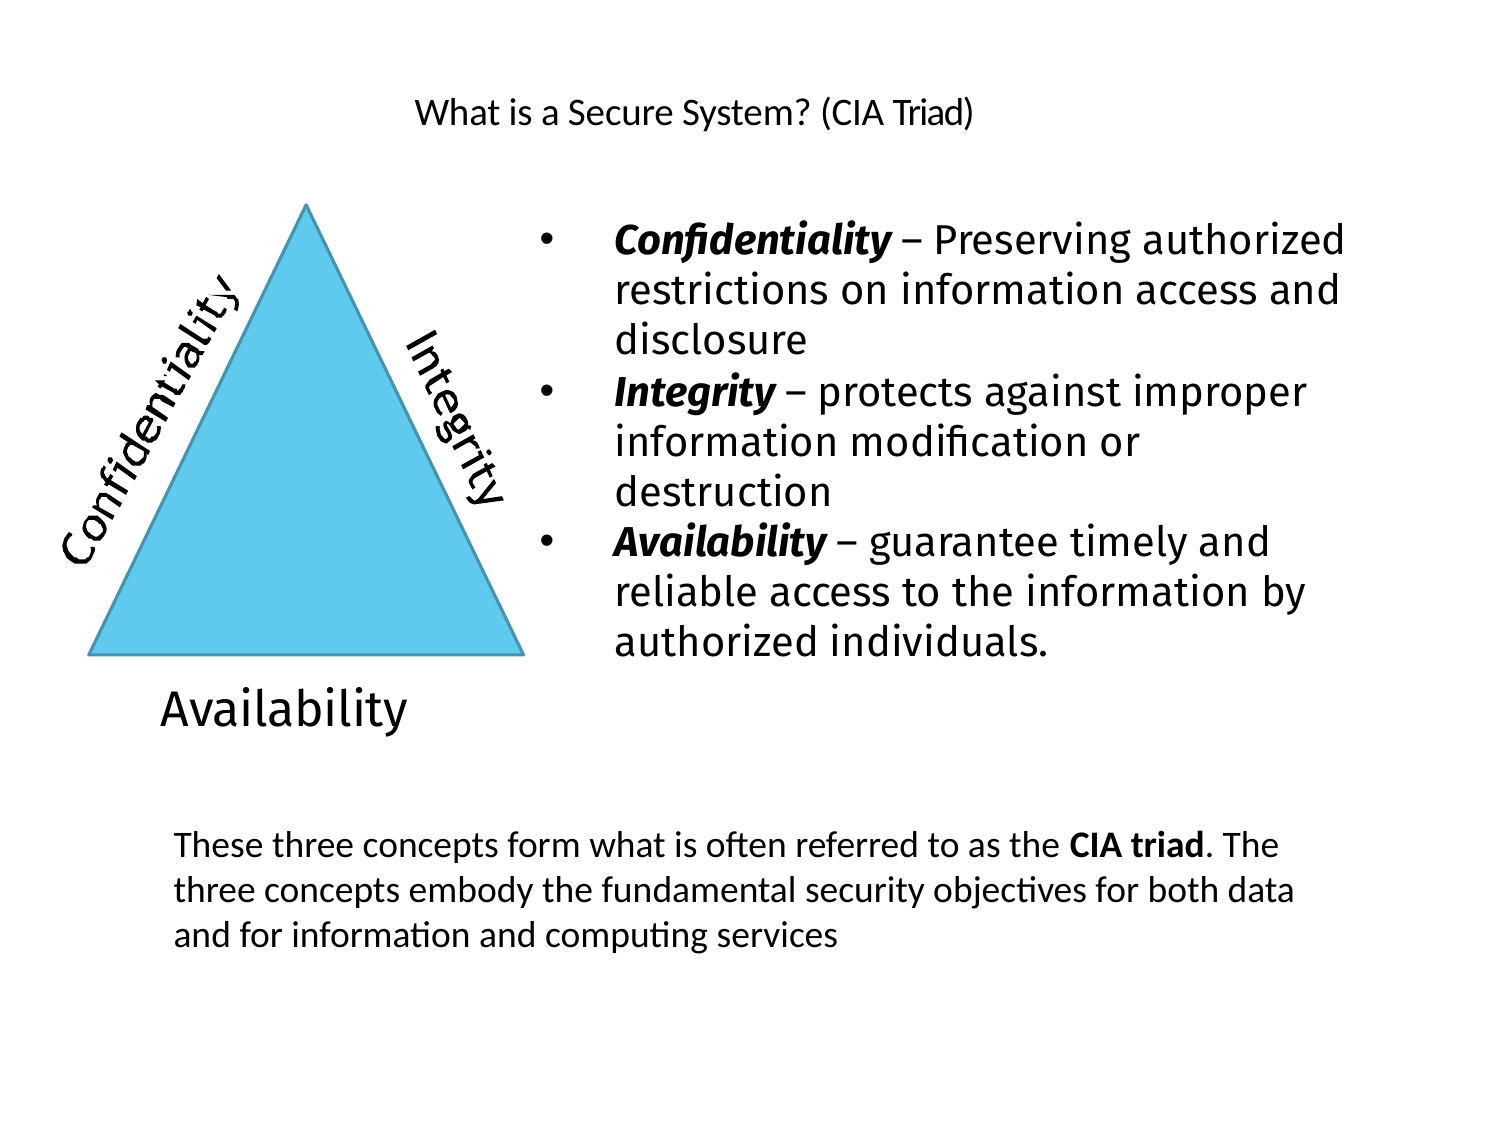

# What is a Secure System? (CIA Triad)

Confidentiality – Preserving authorized restrictions on information access and disclosure
Integrity – protects against improper information modification or destruction
Availability – guarantee timely and  reliable access to the information by authorized individuals.
Availability
These three concepts form what is often referred to as the CIA triad. The three concepts embody the fundamental security objectives for both data and for information and computing services